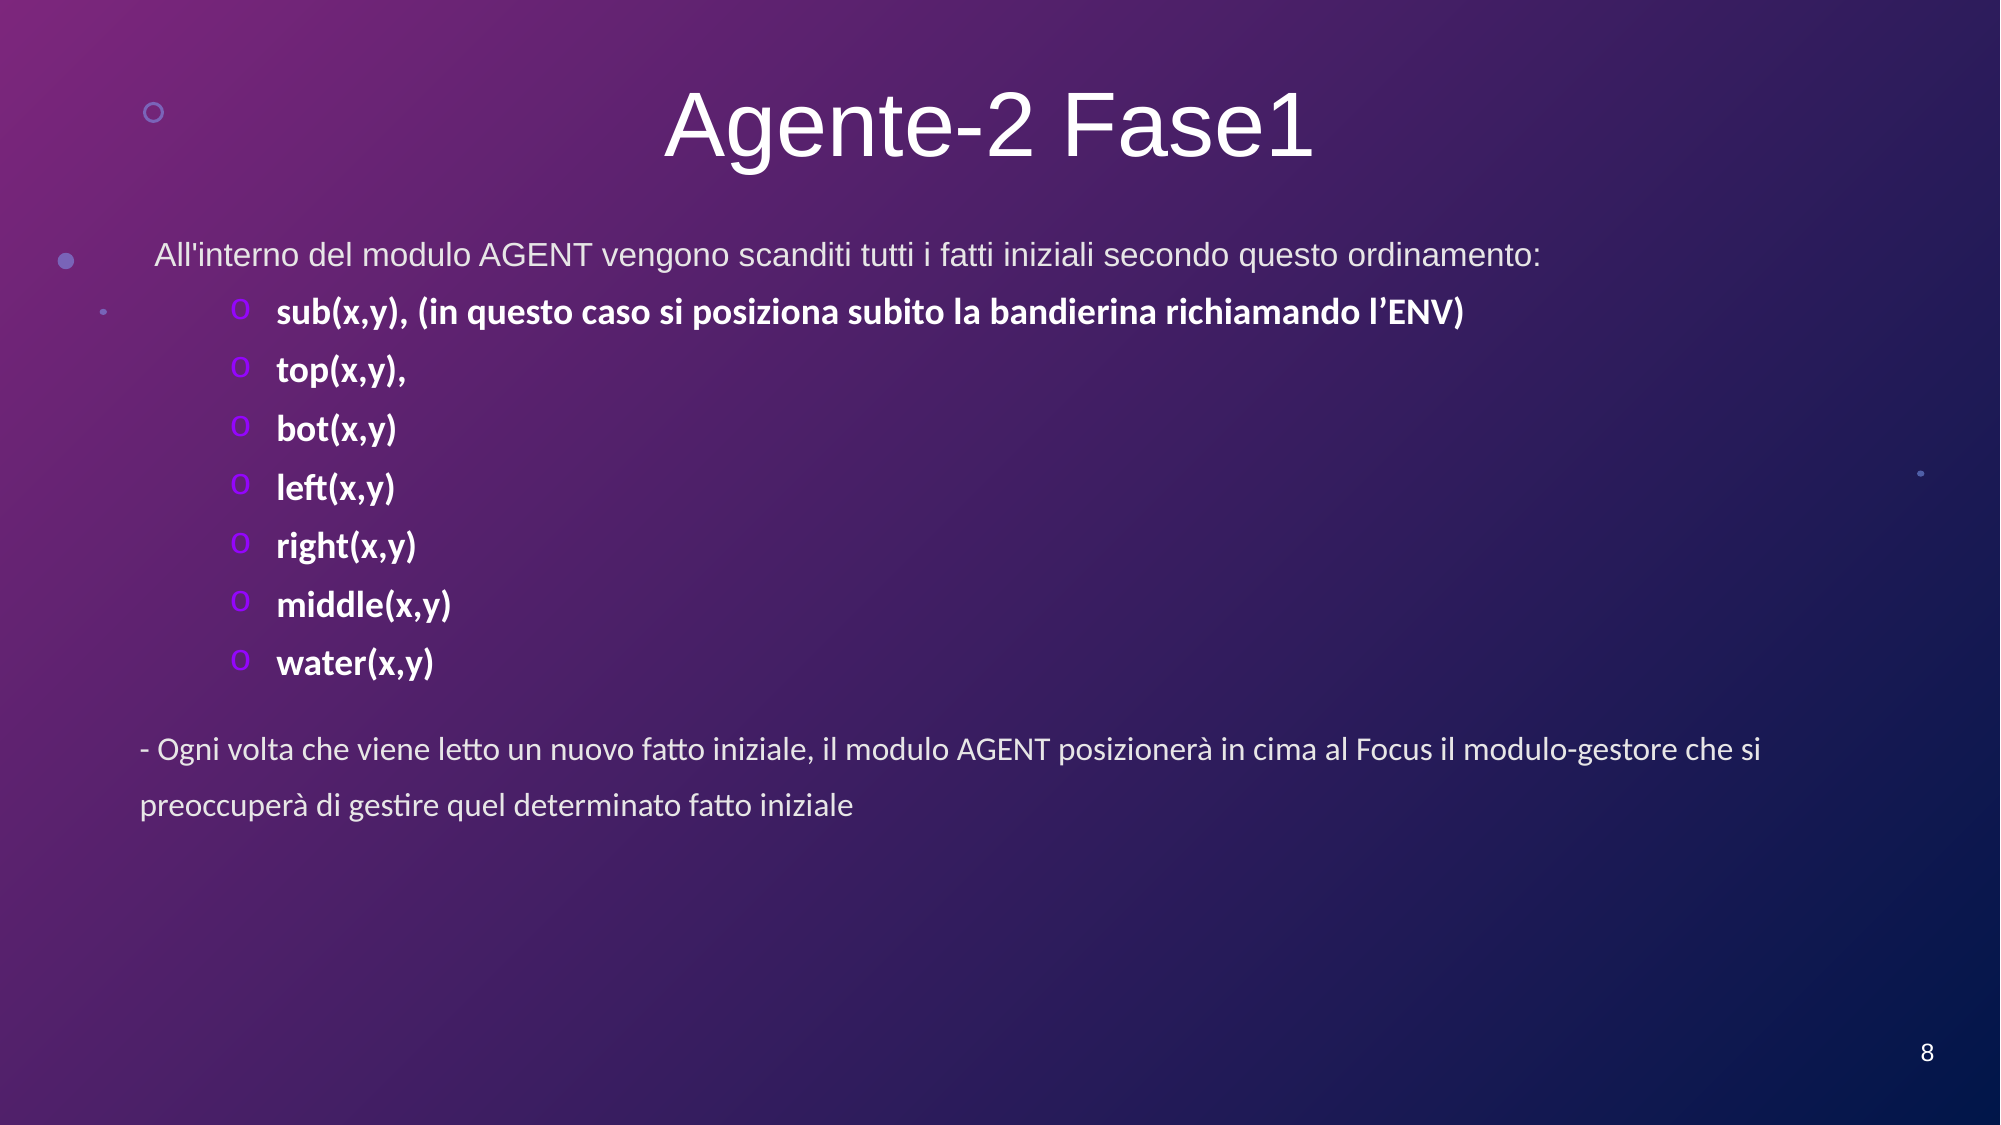

# Agente-2 Fase1
All'interno del modulo AGENT vengono scanditi tutti i fatti iniziali secondo questo ordinamento:
sub(x,y), (in questo caso si posiziona subito la bandierina richiamando l’ENV)
top(x,y),
bot(x,y)
left(x,y)
right(x,y)
middle(x,y)
water(x,y)

- Ogni volta che viene letto un nuovo fatto iniziale, il modulo AGENT posizionerà in cima al Focus il modulo-gestore che si preoccuperà di gestire quel determinato fatto iniziale

8